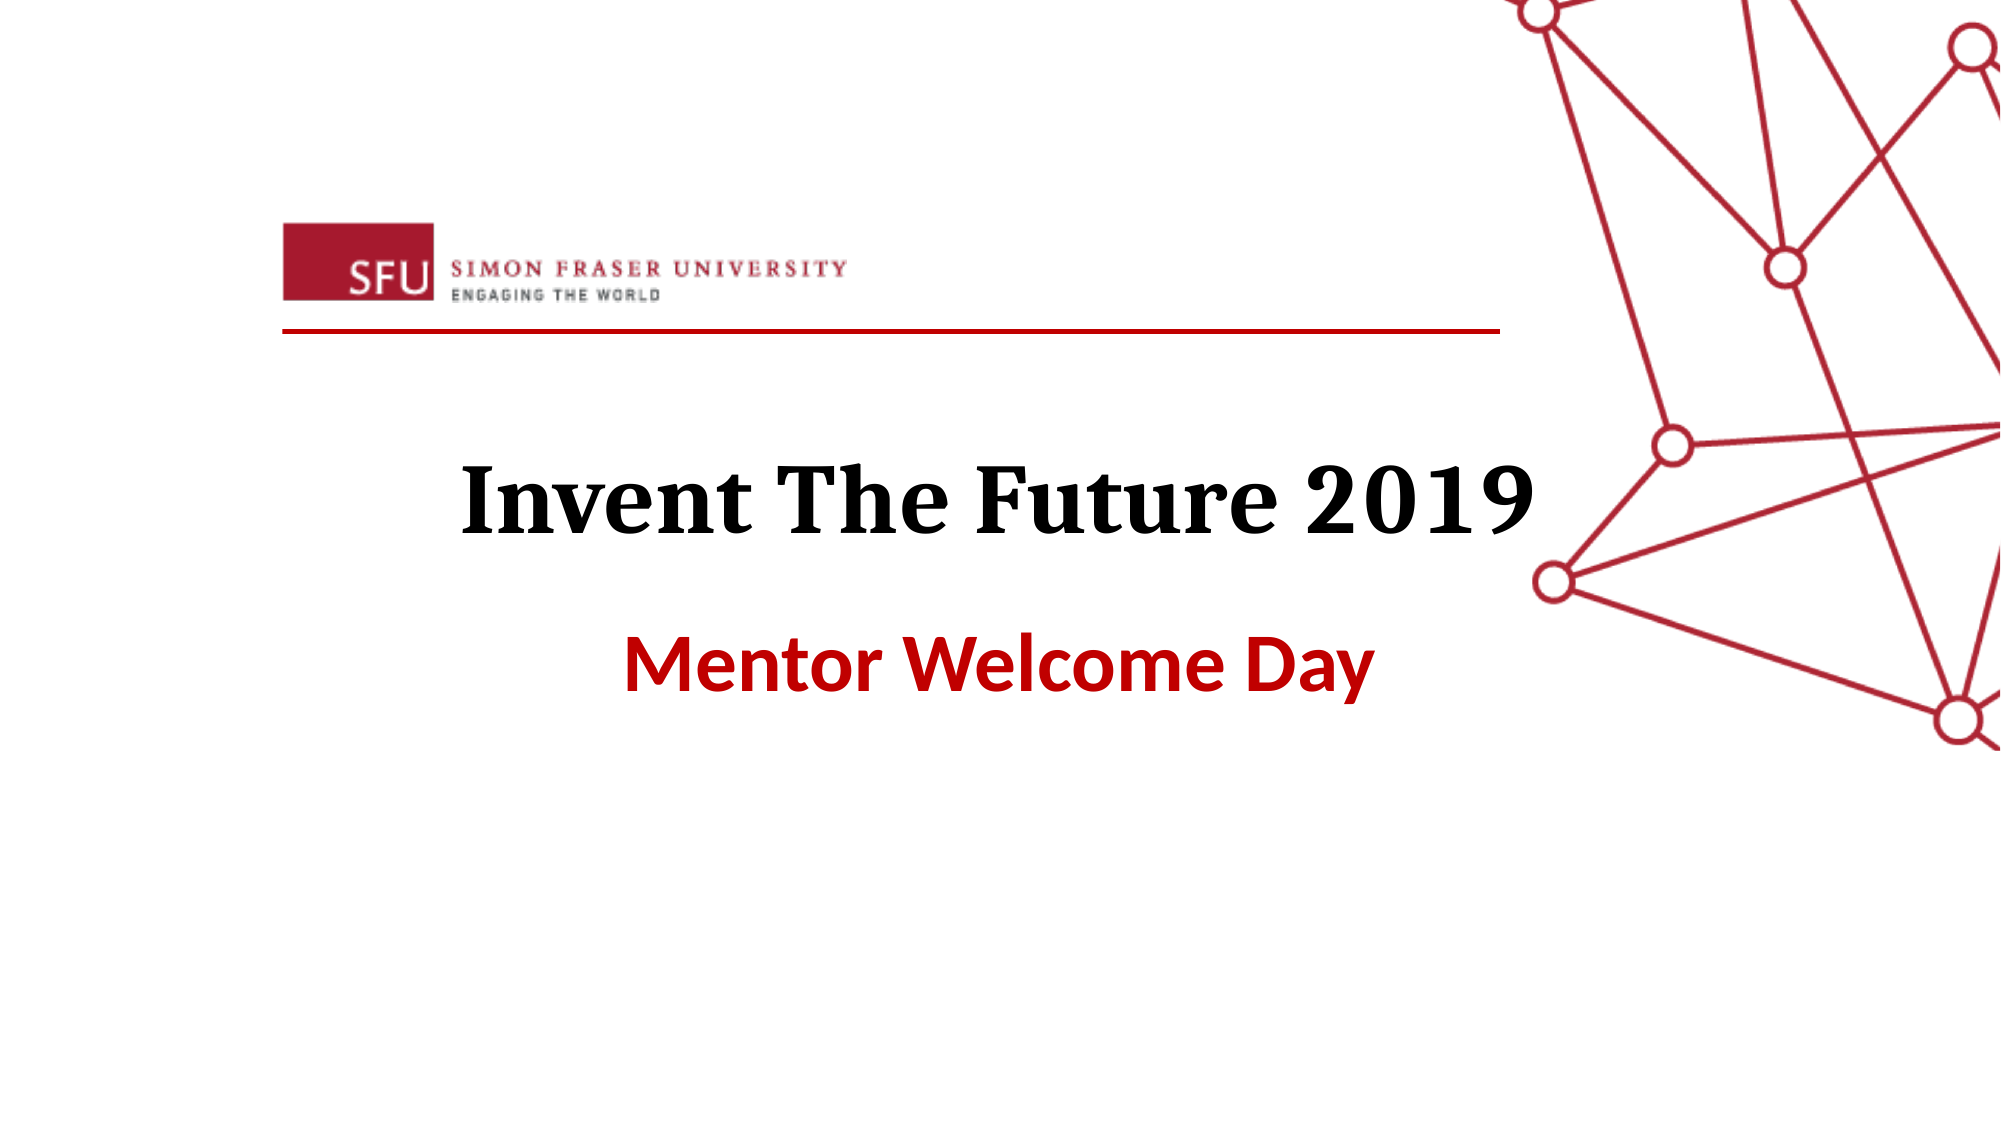

# Invent The Future 2019

Mentor Welcome Day